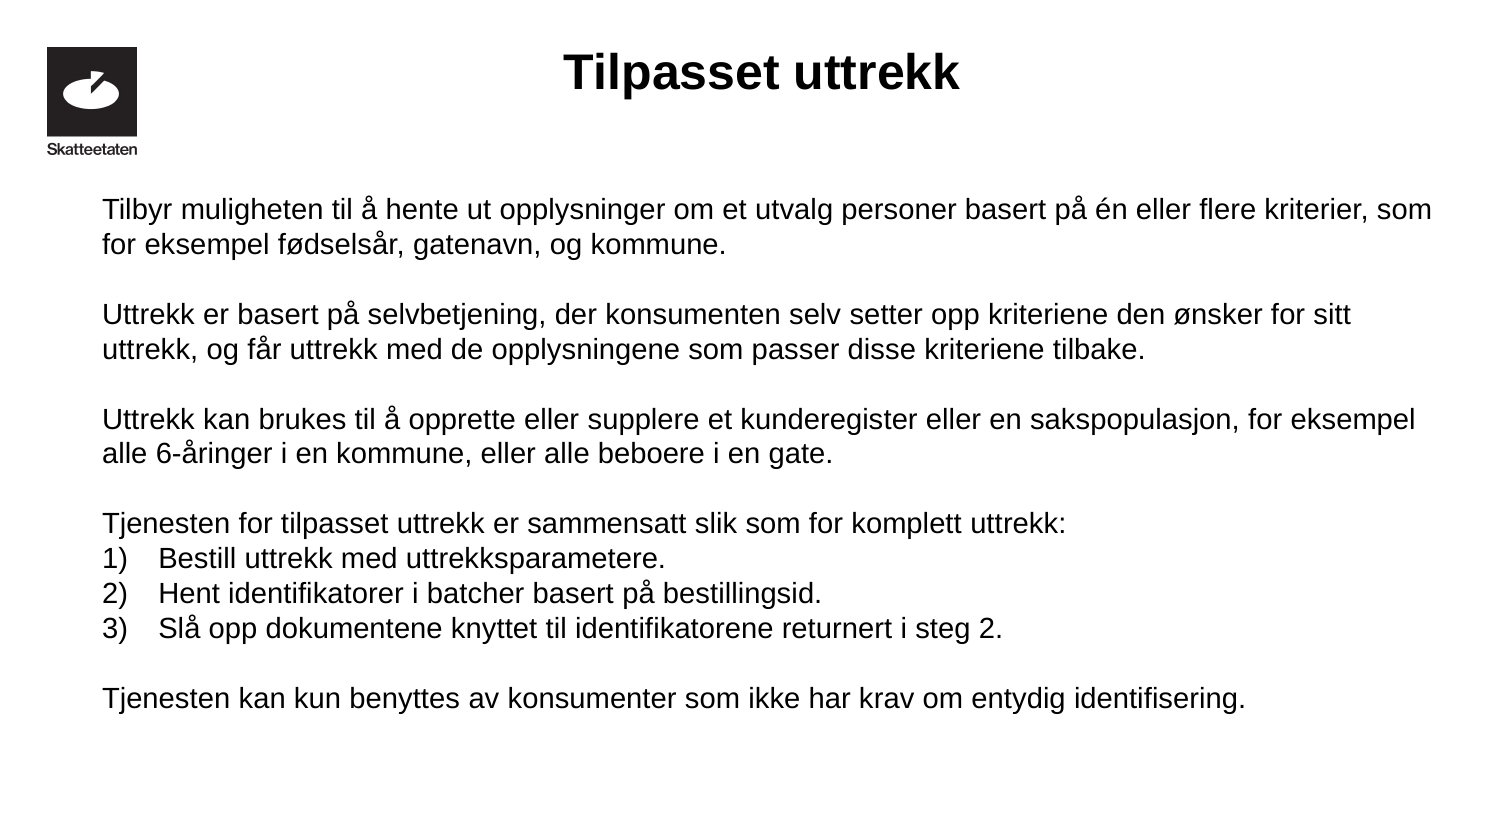

Tilpasset uttrekk
Tilbyr muligheten til å hente ut opplysninger om et utvalg personer basert på én eller flere kriterier, som for eksempel fødselsår, gatenavn, og kommune.

Uttrekk er basert på selvbetjening, der konsumenten selv setter opp kriteriene den ønsker for sitt uttrekk, og får uttrekk med de opplysningene som passer disse kriteriene tilbake.

Uttrekk kan brukes til å opprette eller supplere et kunderegister eller en sakspopulasjon, for eksempel alle 6-åringer i en kommune, eller alle beboere i en gate.

Tjenesten for tilpasset uttrekk er sammensatt slik som for komplett uttrekk:
Bestill uttrekk med uttrekksparametere.
Hent identifikatorer i batcher basert på bestillingsid.
Slå opp dokumentene knyttet til identifikatorene returnert i steg 2.

Tjenesten kan kun benyttes av konsumenter som ikke har krav om entydig identifisering.